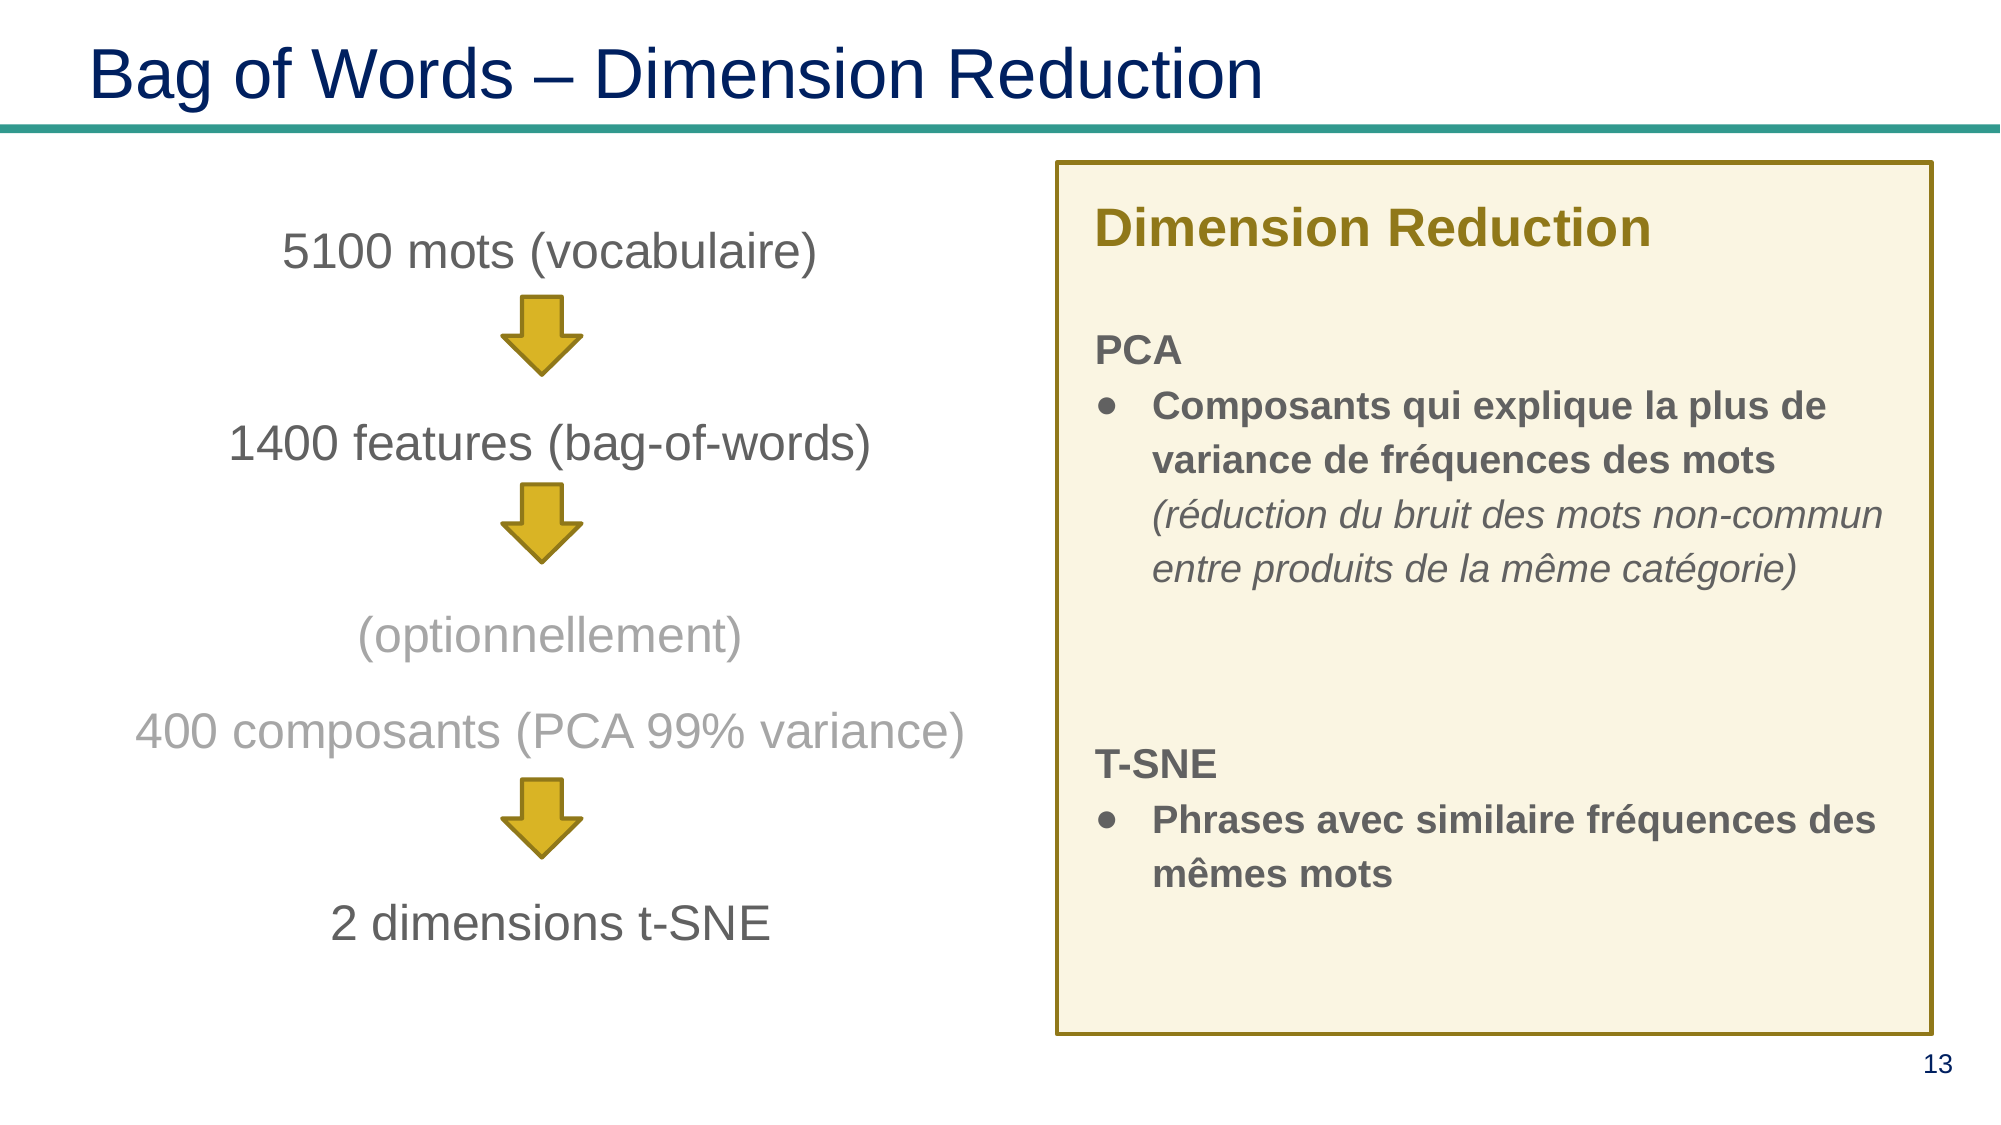

# Bag of Words – Dimension Reduction
5100 mots (vocabulaire)

1400 features (bag-of-words)

(optionnellement)
400 composants (PCA 99% variance)

2 dimensions t-SNE
Dimension Reduction

PCA
Composants qui explique la plus de variance de fréquences des mots (réduction du bruit des mots non-commun entre produits de la même catégorie)

T-SNE
Phrases avec similaire fréquences des mêmes mots

13